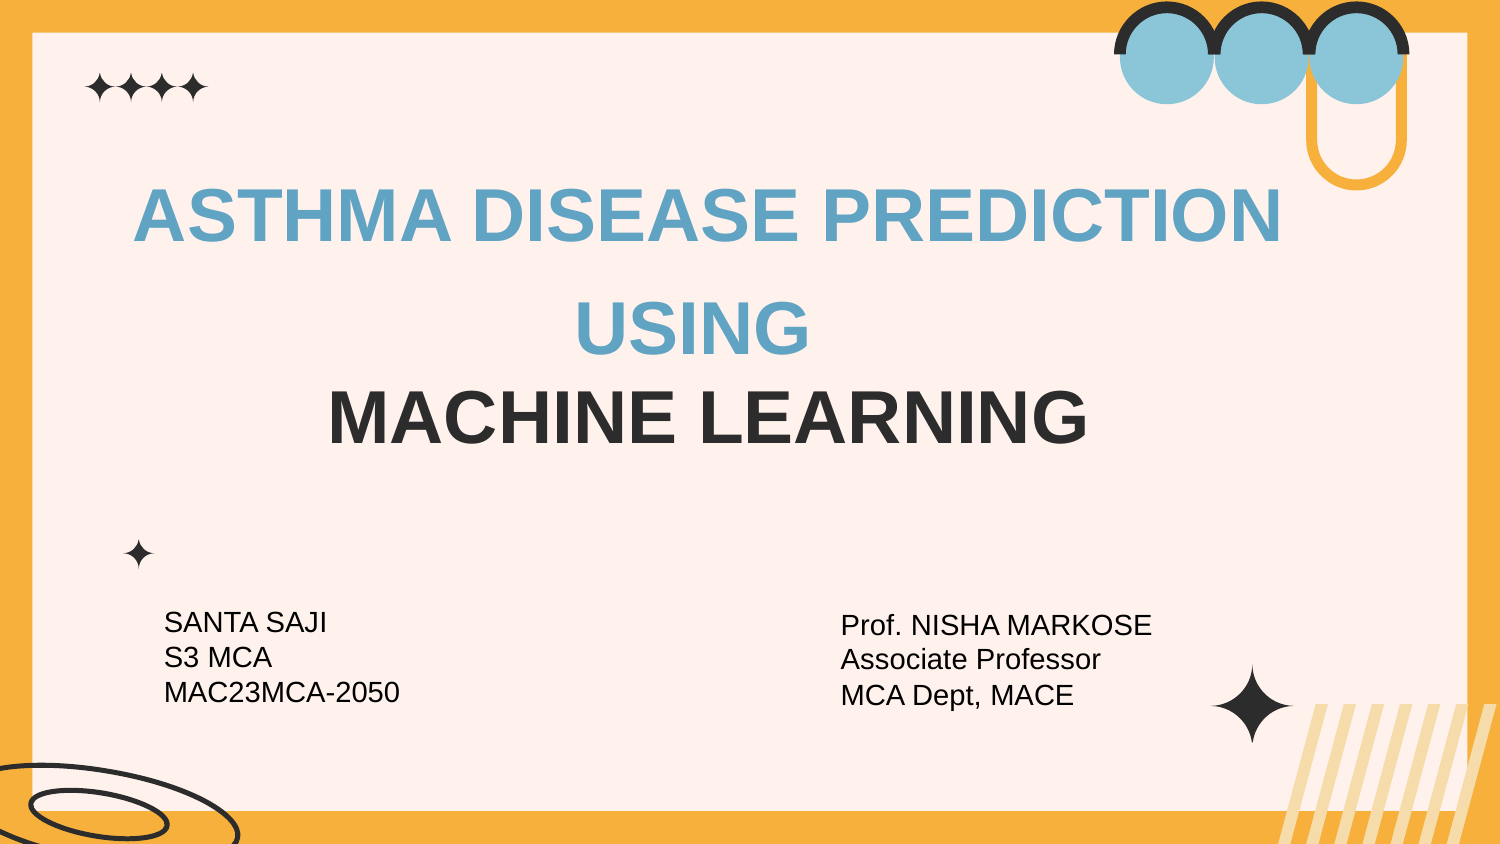

# ASTHMA DISEASE PREDICTION USING MACHINE LEARNING

SANTA SAJI
S3 MCA
MAC23MCA-2050

Prof. NISHA MARKOSE
Associate Professor
MCA Dept, MACE